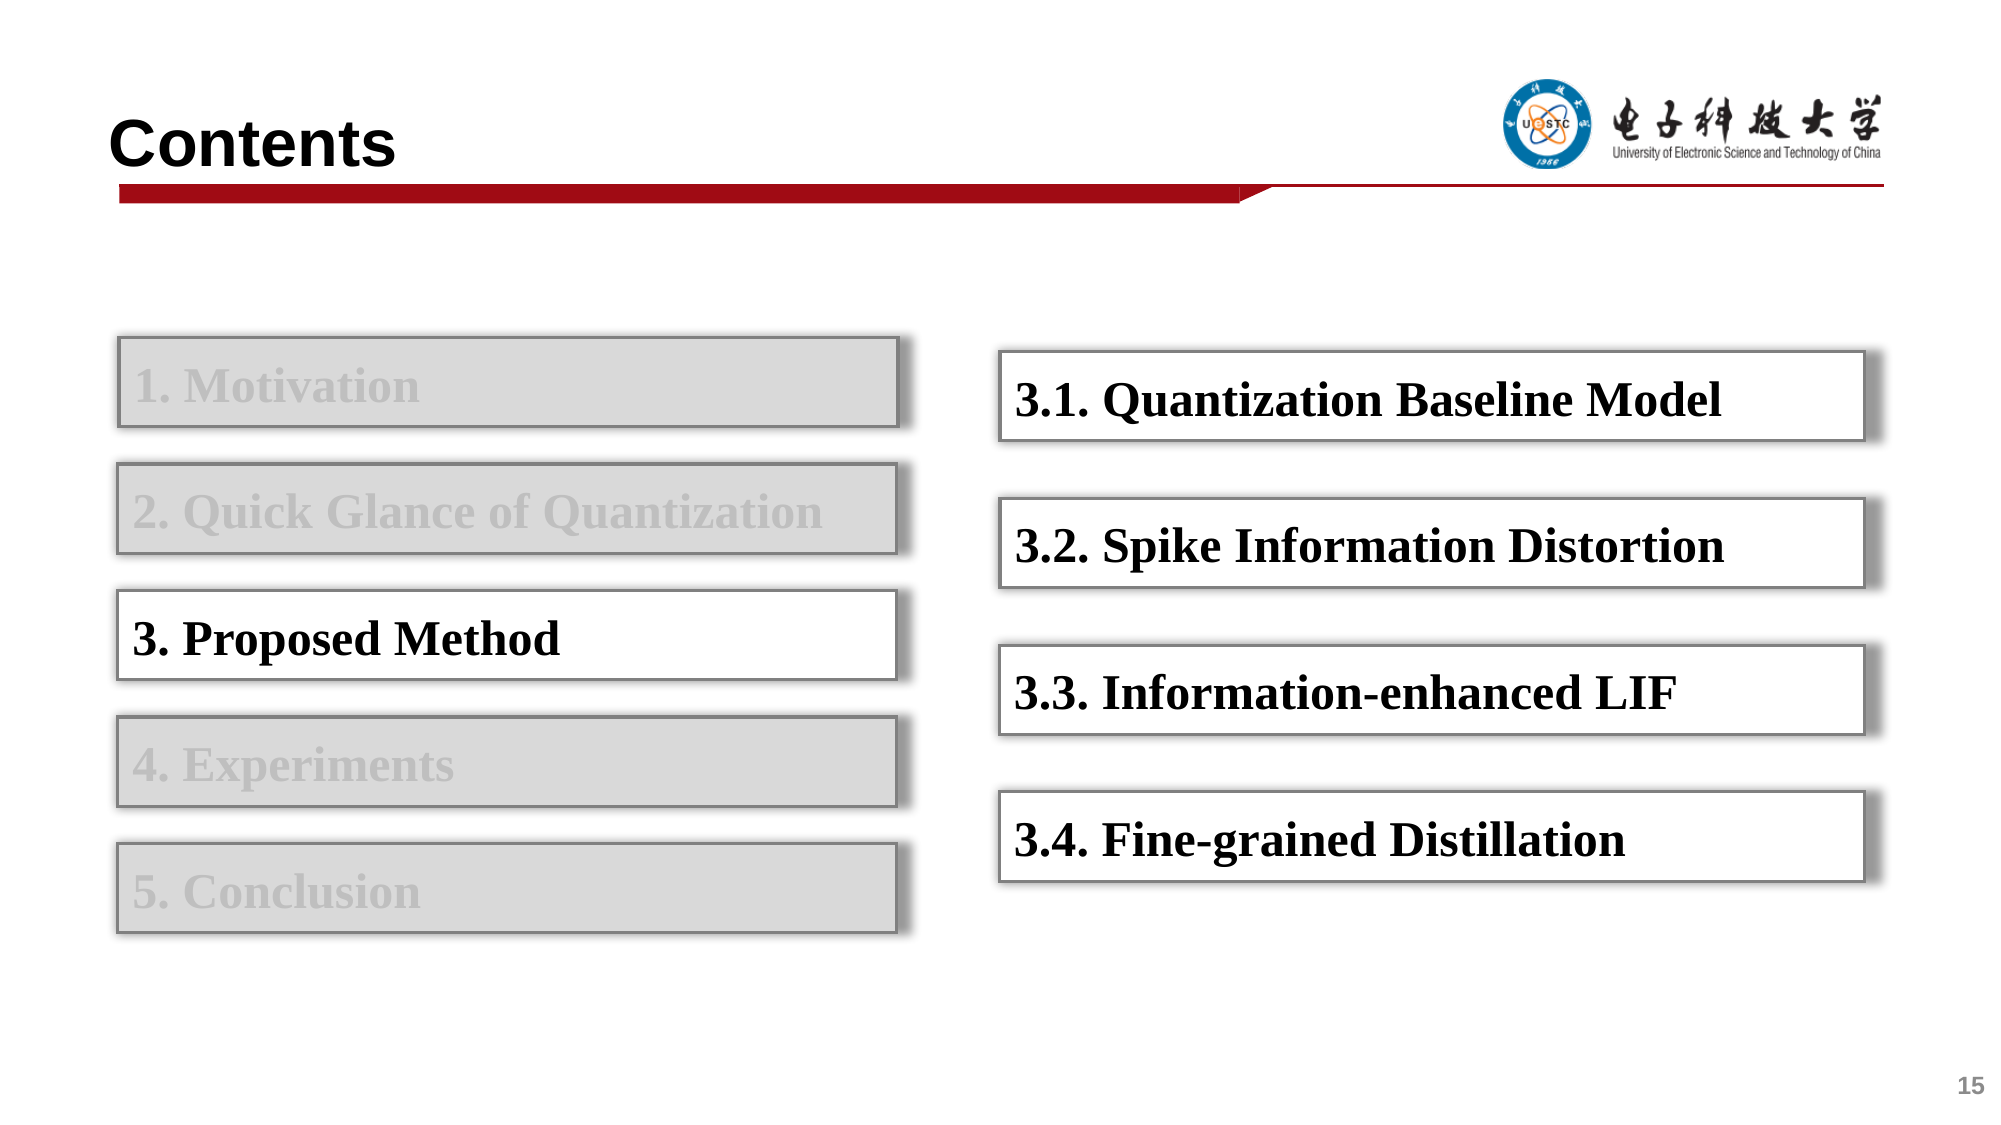

Contents
1. Motivation
2. Quick Glance of Quantization
3. Proposed Method
4. Experiments
5. Conclusion
3.1. Quantization Baseline Model
3.2. Spike Information Distortion
3.3. Information-enhanced LIF
3.4. Fine-grained Distillation
15